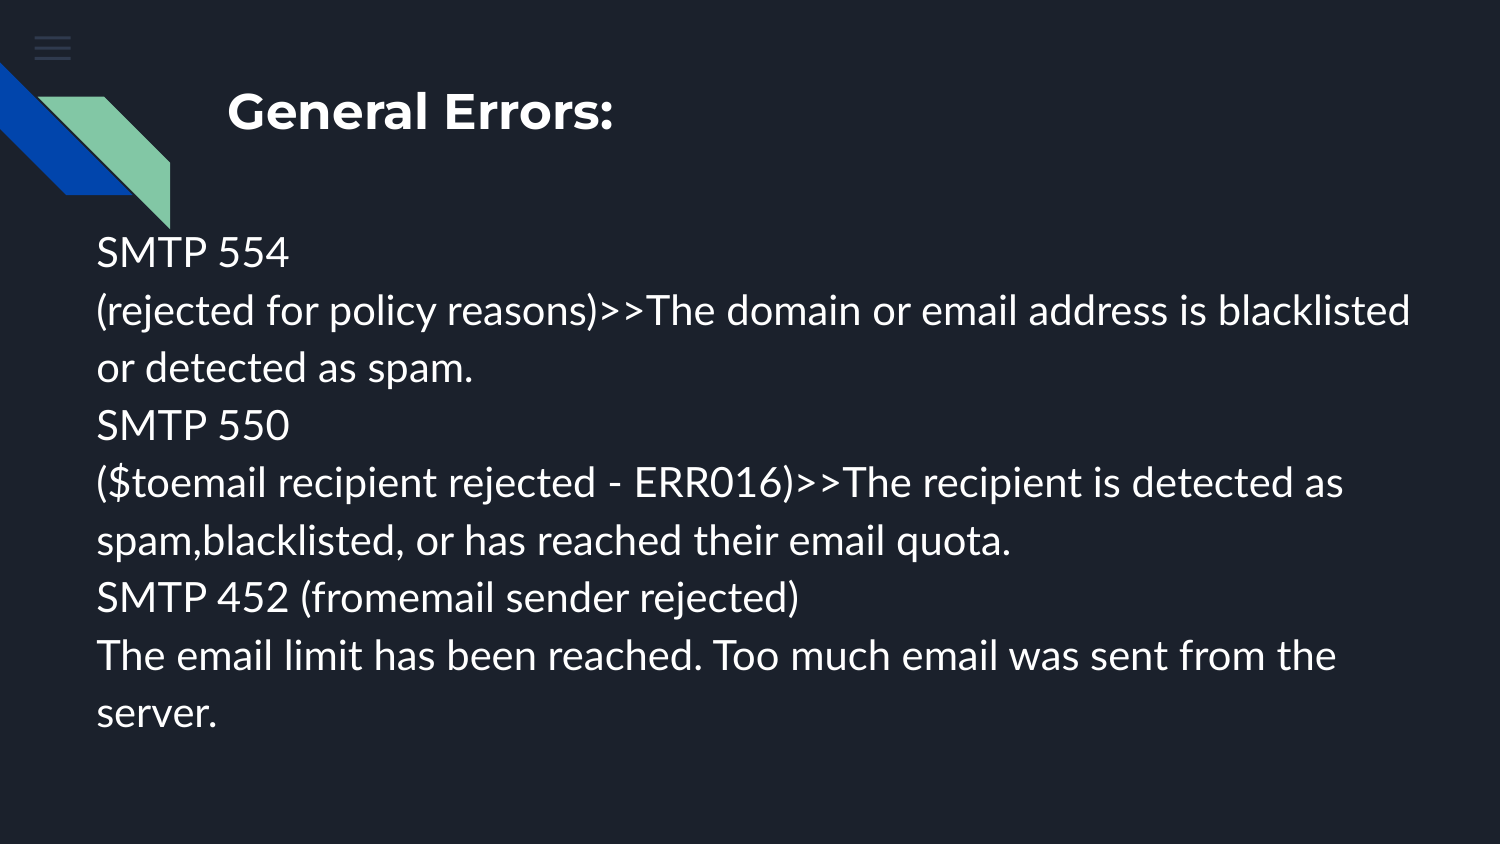

# General Errors:

SMTP 554
(rejected for policy reasons)>>The domain or email address is blacklisted
or detected as spam.
SMTP 550
($toemail recipient rejected - ERR016)>>The recipient is detected as spam,blacklisted, or has reached their email quota.
SMTP 452 (fromemail sender rejected)
The email limit has been reached. Too much email was sent from the server.